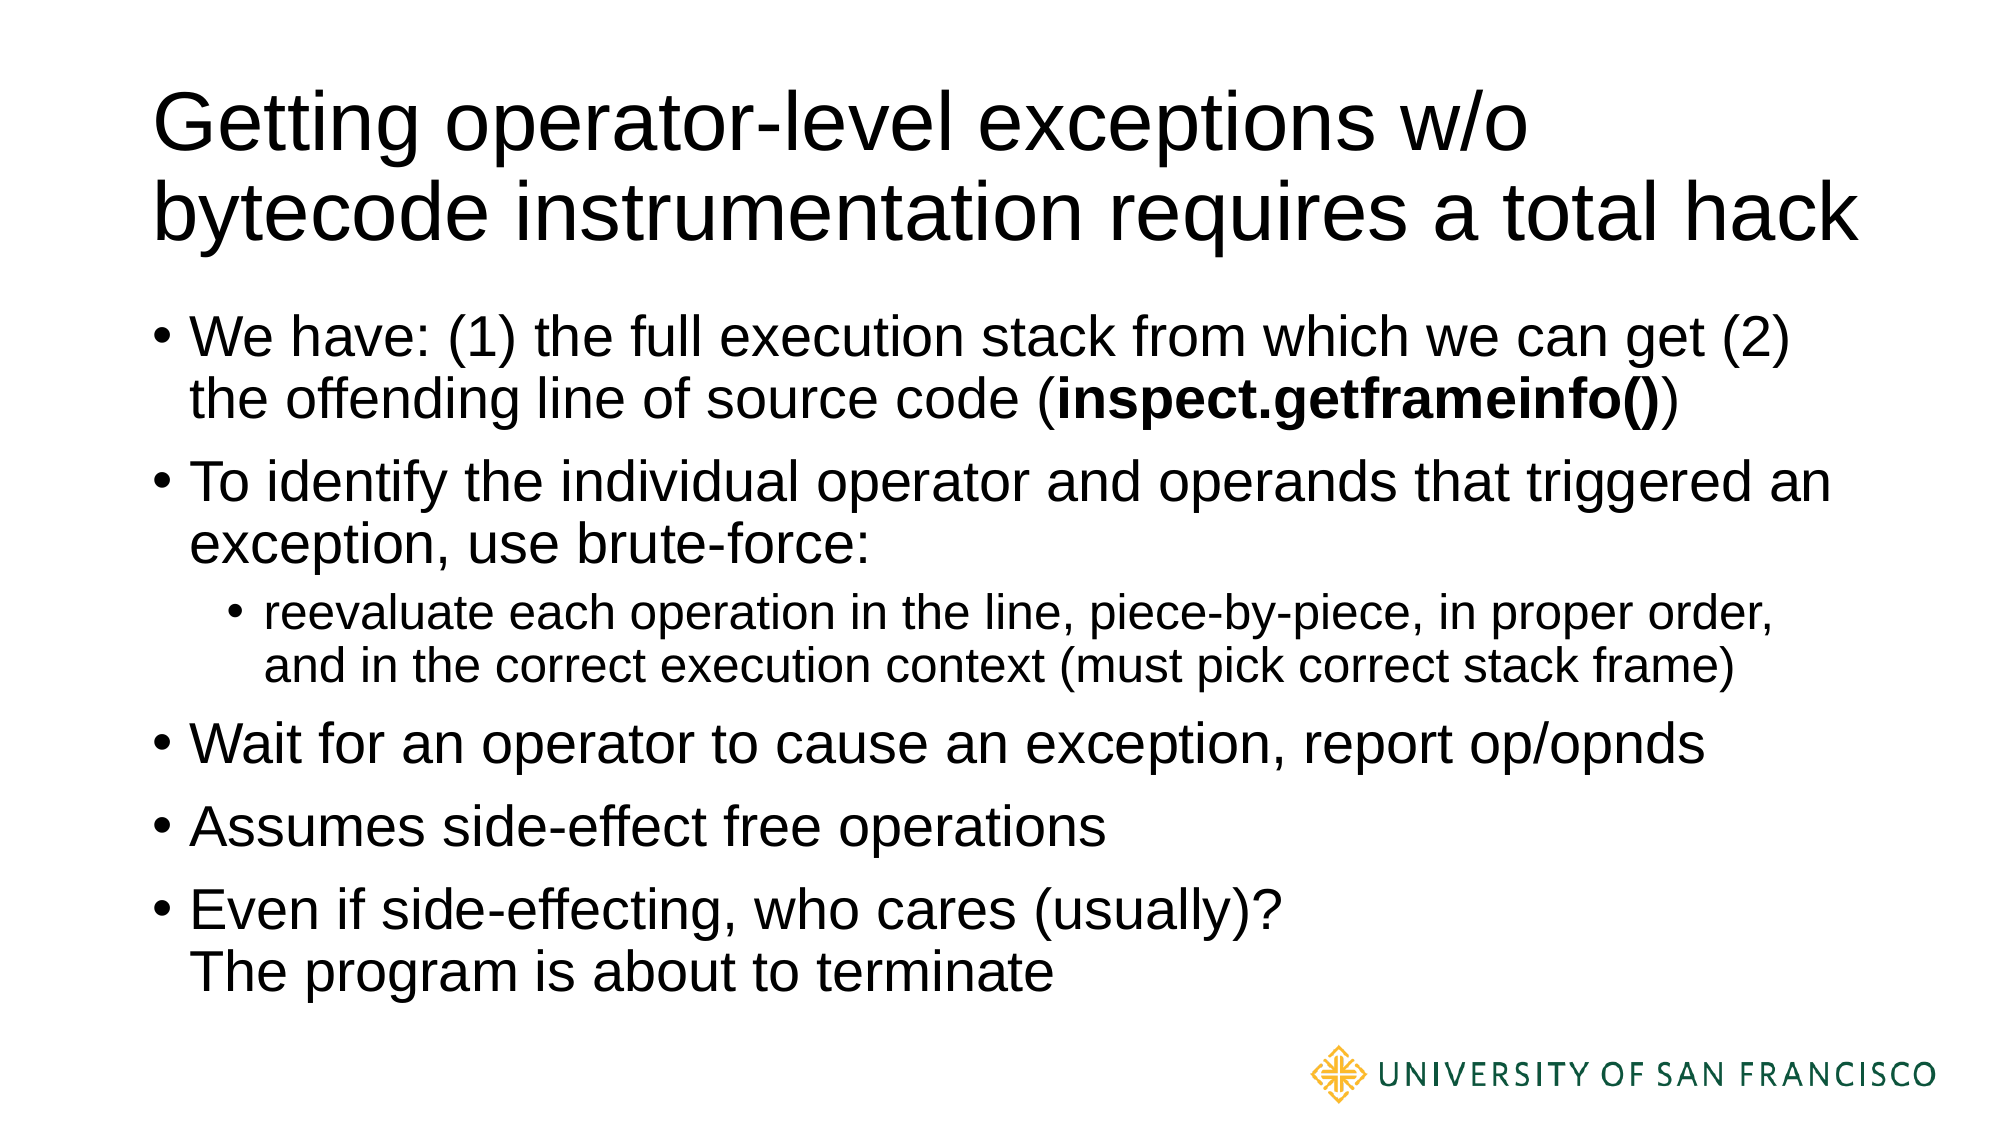

# Getting operator-level exceptions w/o bytecode instrumentation requires a total hack
We have: (1) the full execution stack from which we can get (2) the offending line of source code (inspect.getframeinfo())
To identify the individual operator and operands that triggered an exception, use brute-force:
reevaluate each operation in the line, piece-by-piece, in proper order, and in the correct execution context (must pick correct stack frame)
Wait for an operator to cause an exception, report op/opnds
Assumes side-effect free operations
Even if side-effecting, who cares (usually)?
The program is about to terminate